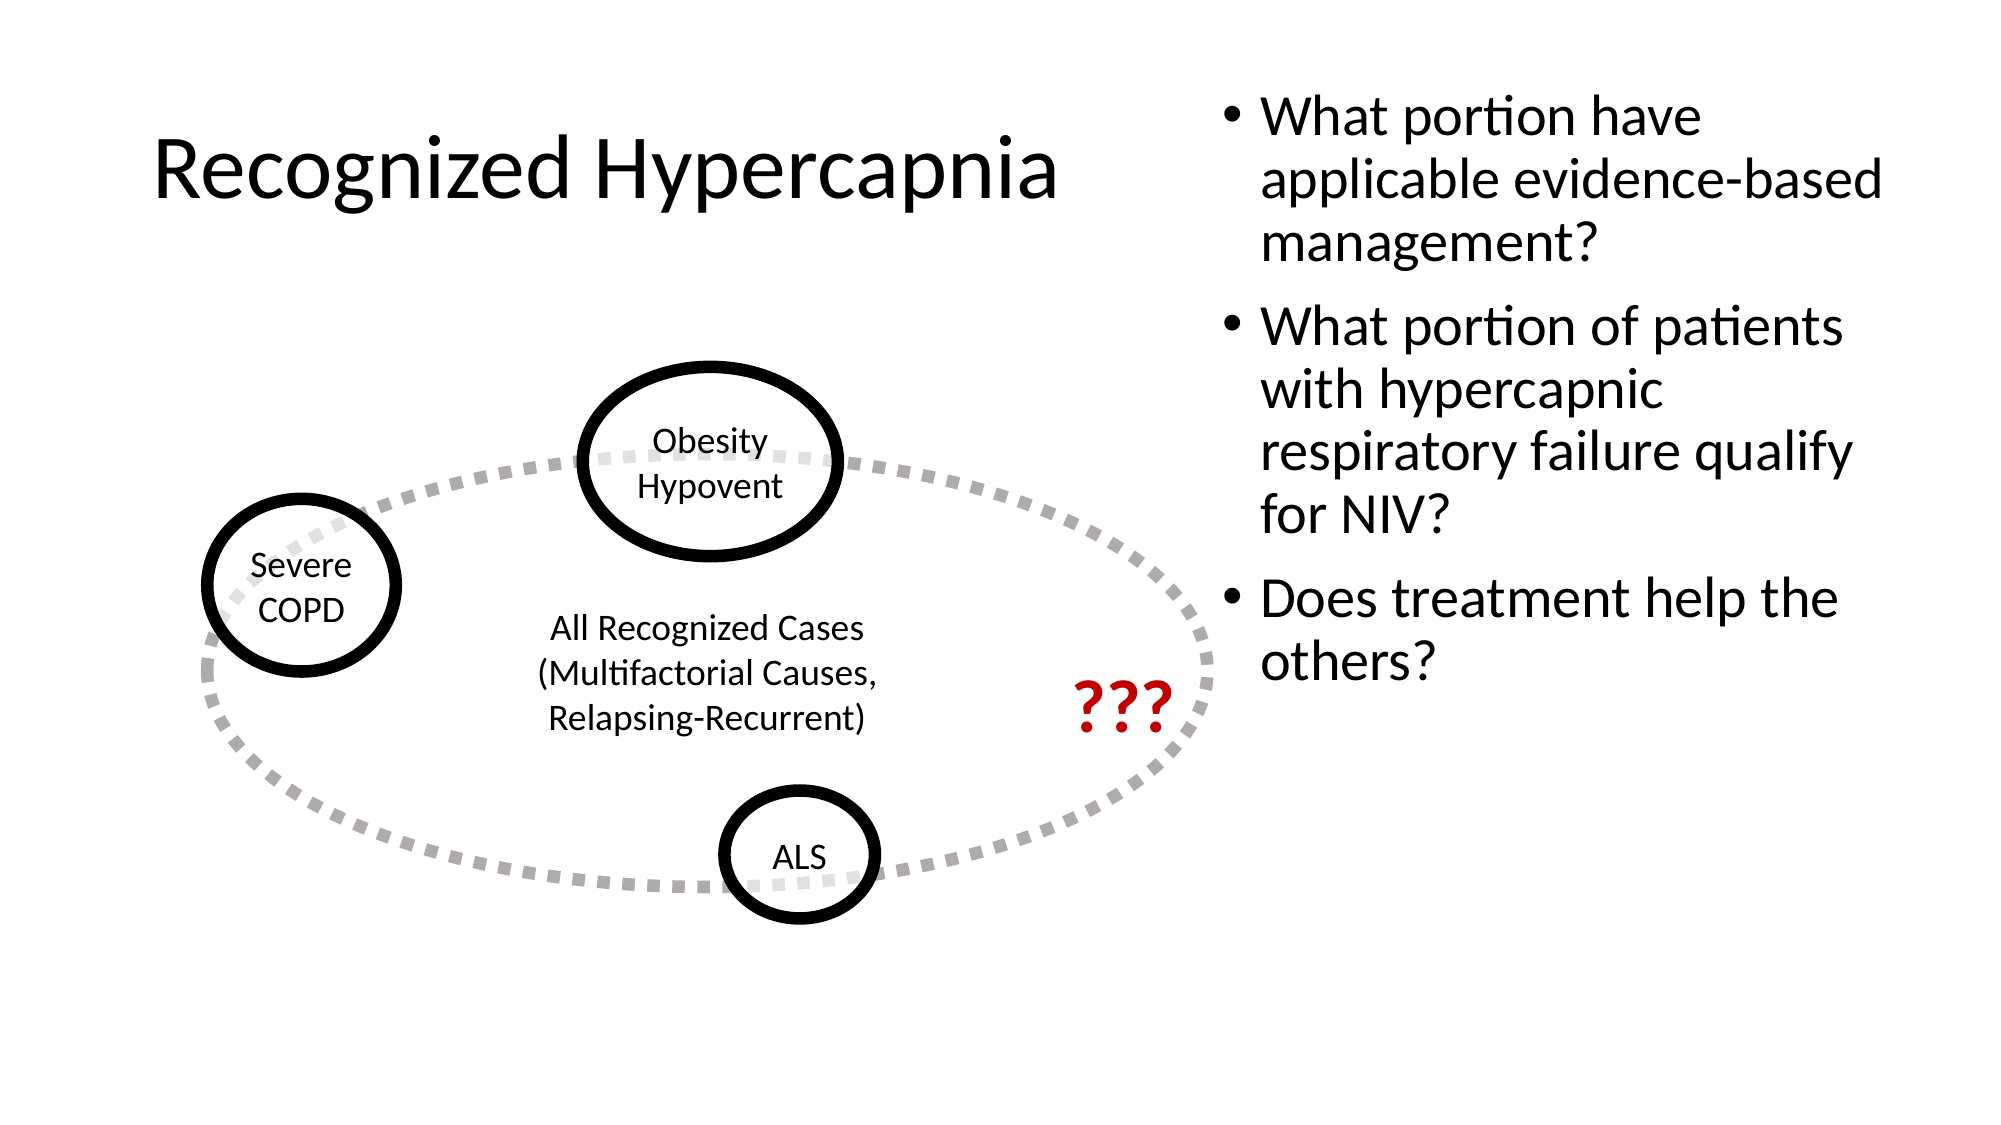

# Recognized Hypercapnia
What portion have applicable evidence-based management?
What portion of patients with hypercapnic respiratory failure qualify for NIV?
Does treatment help the others?

Obesity Hypovent
All Recognized Cases
(Multifactorial Causes,
Relapsing-Recurrent)
Severe COPD
???
ALS